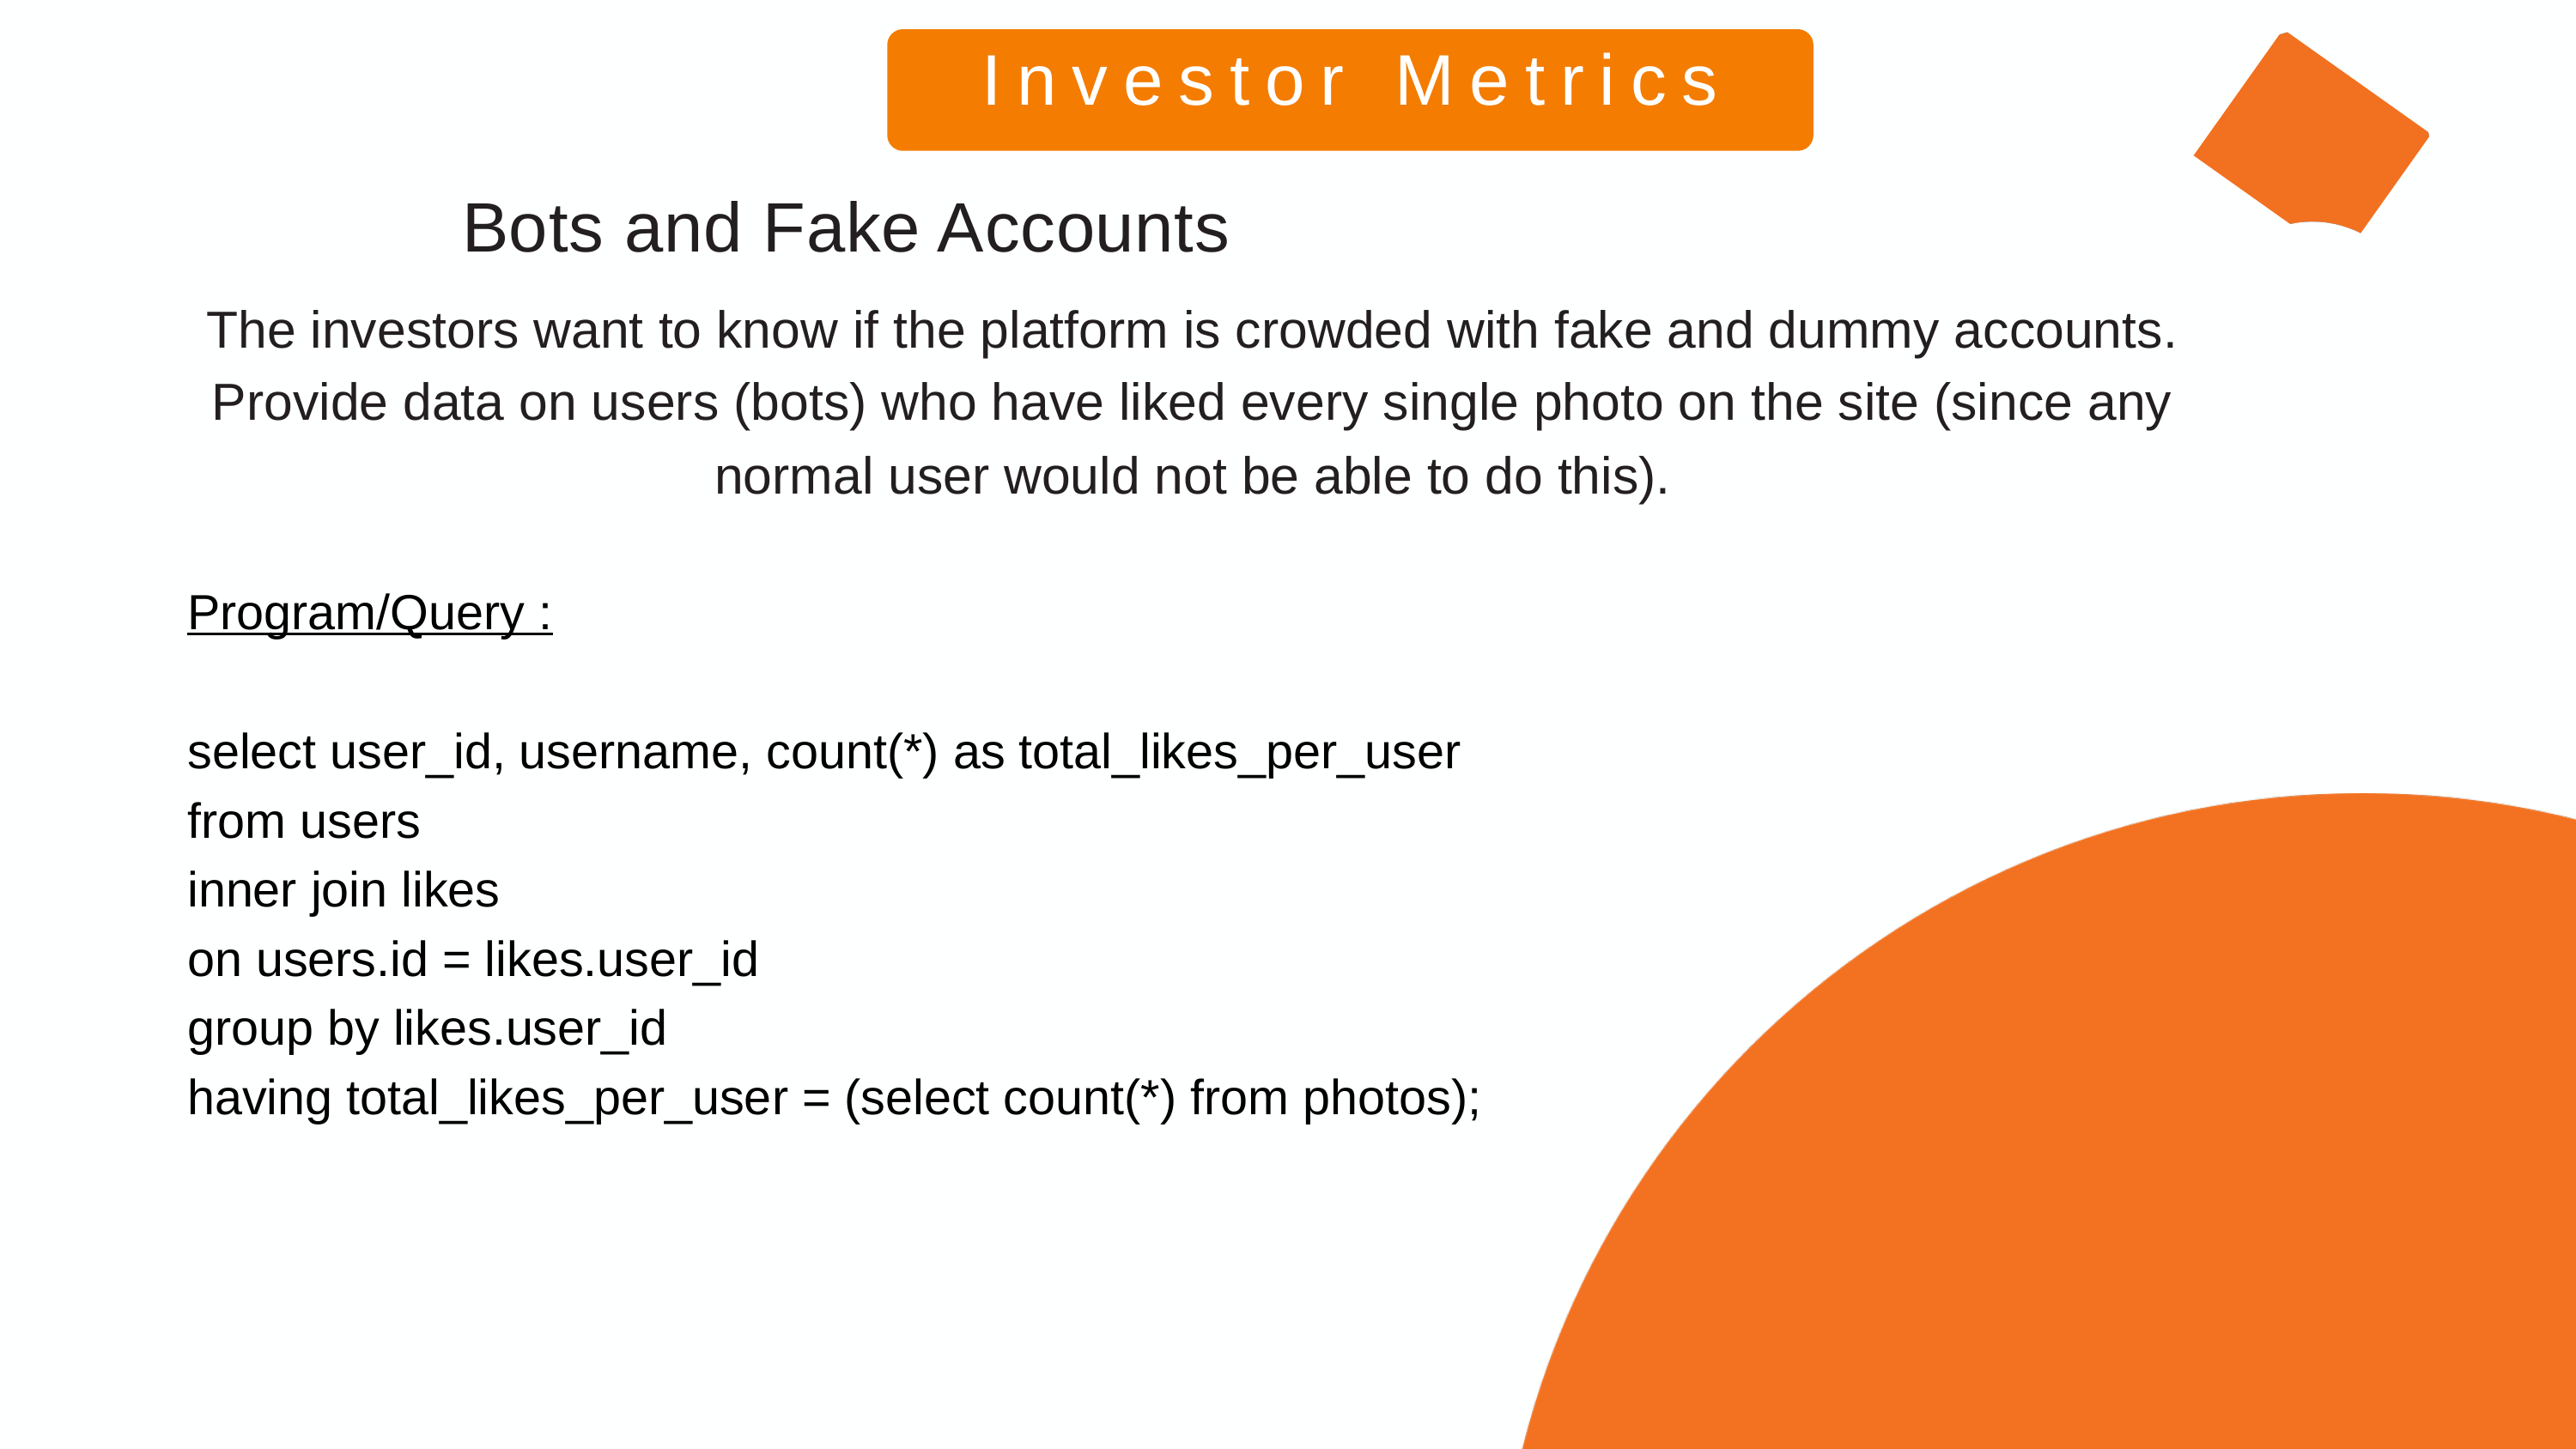

Investor Metrics

Bots and Fake Accounts
The investors want to know if the platform is crowded with fake and dummy accounts. Provide data on users (bots) who have liked every single photo on the site (since any normal user would not be able to do this).
Program/Query :

select user_id, username, count(*) as total_likes_per_user
from users
inner join likes
on users.id = likes.user_id
group by likes.user_id
having total_likes_per_user = (select count(*) from photos);